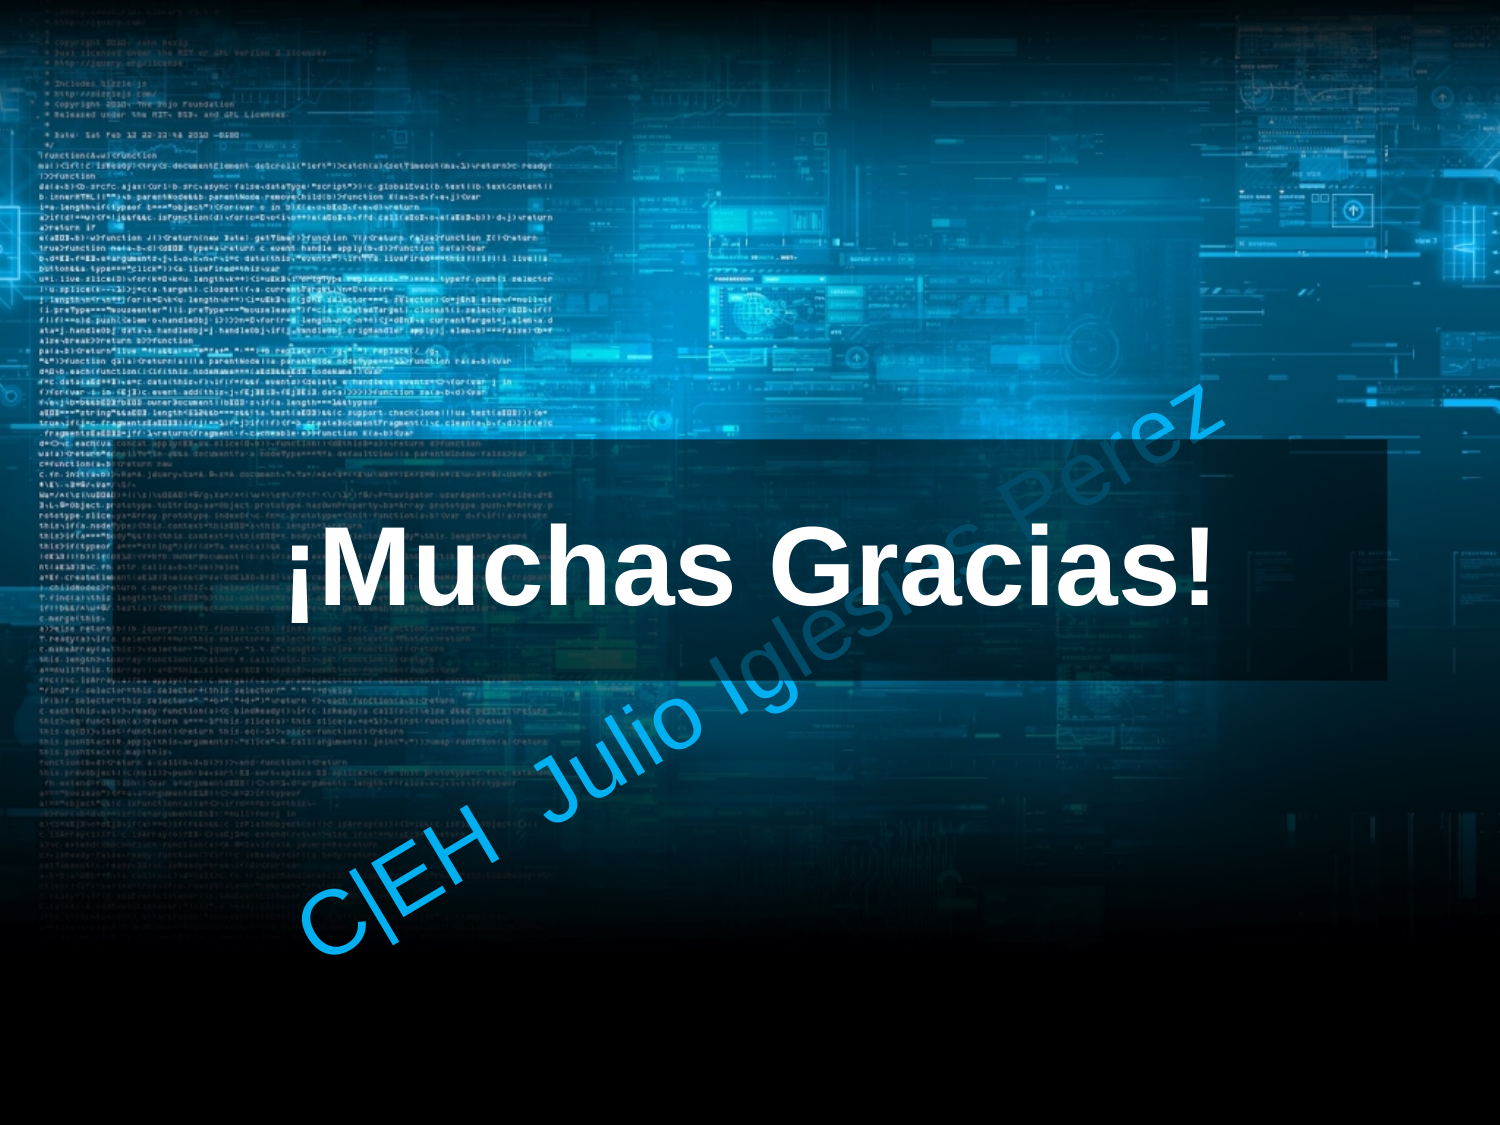

# ¡Muchas Gracias!
C|EH  Julio Iglesias Pérez